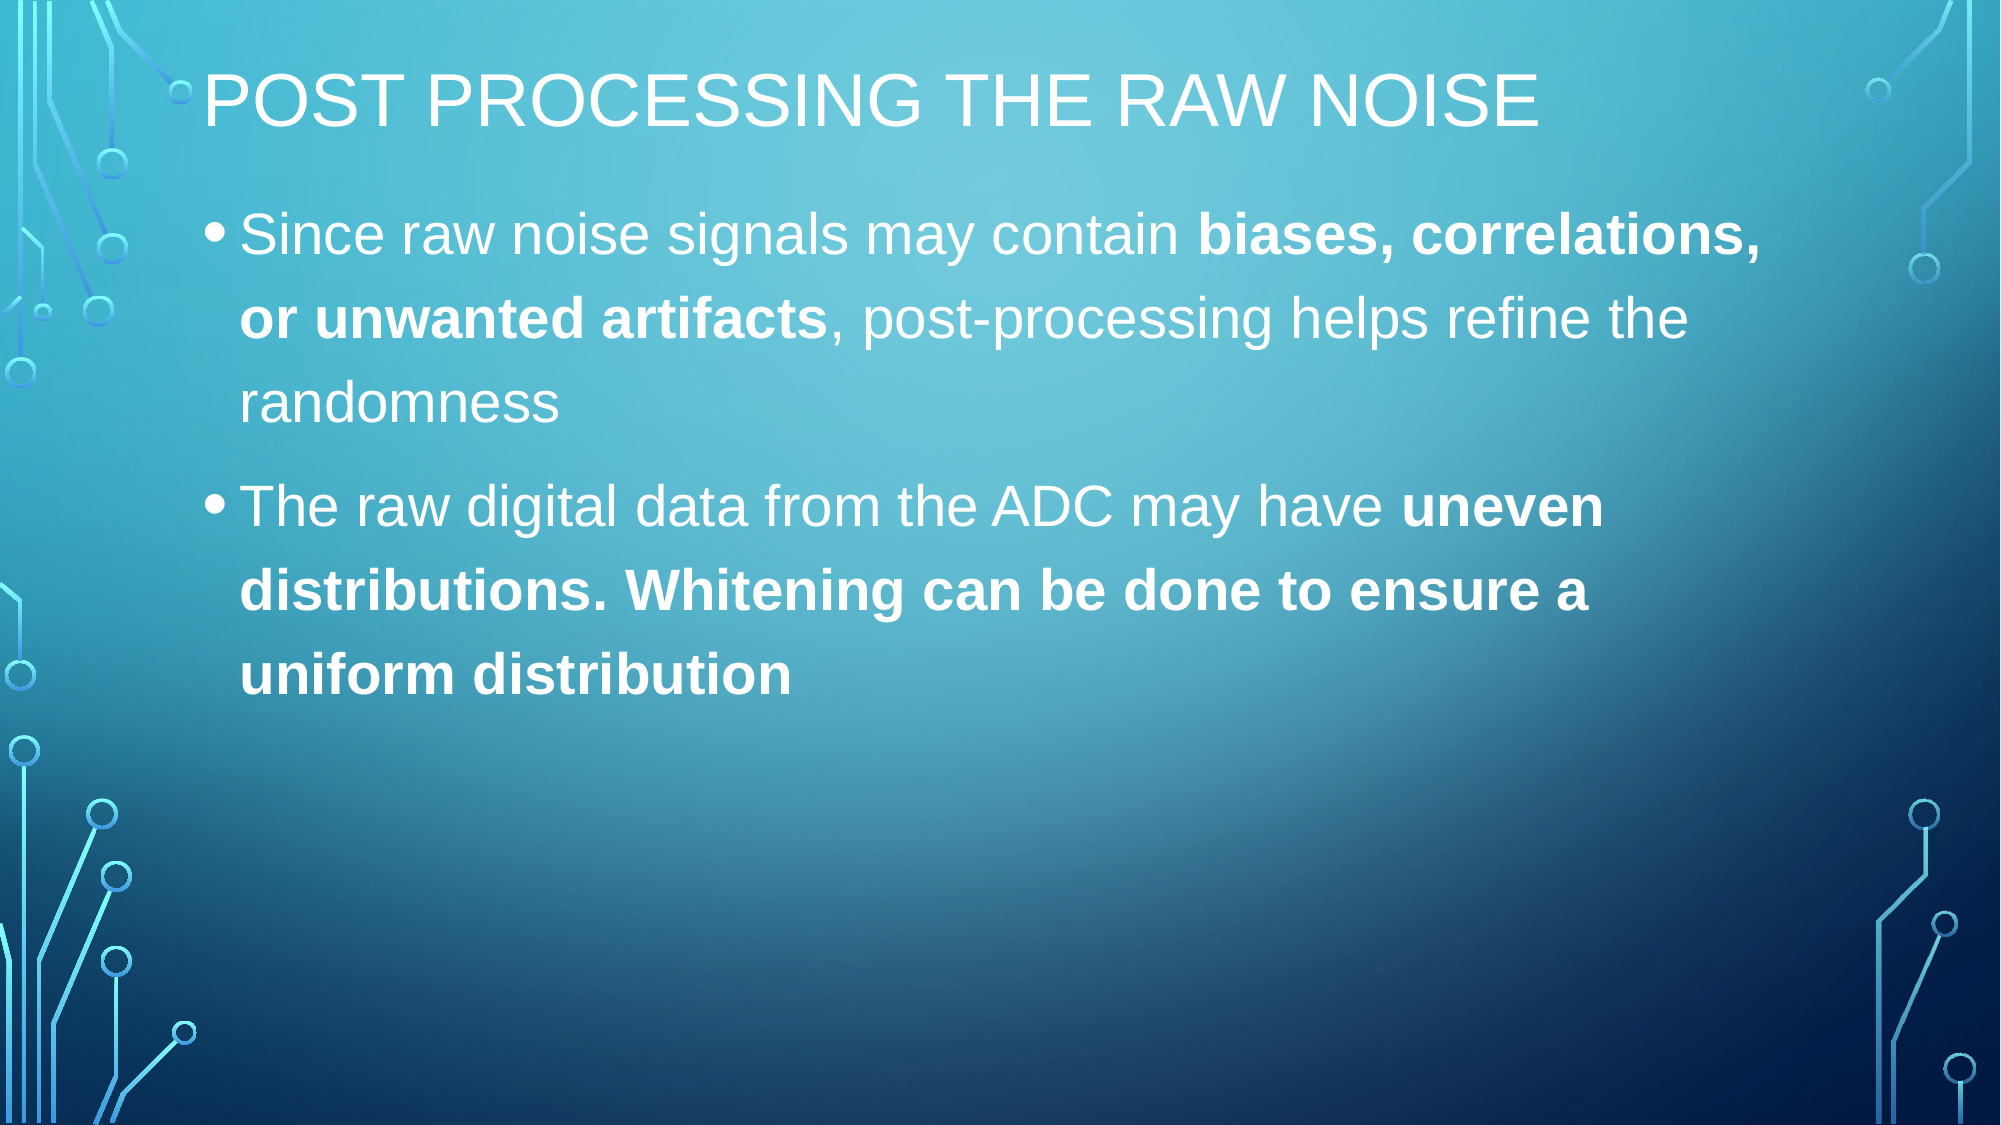

# POST PROCESSING THE RAW NOISE
Since raw noise signals may contain biases, correlations, or unwanted artifacts, post-processing helps refine the randomness
The raw digital data from the ADC may have uneven distributions. Whitening can be done to ensure a uniform distribution